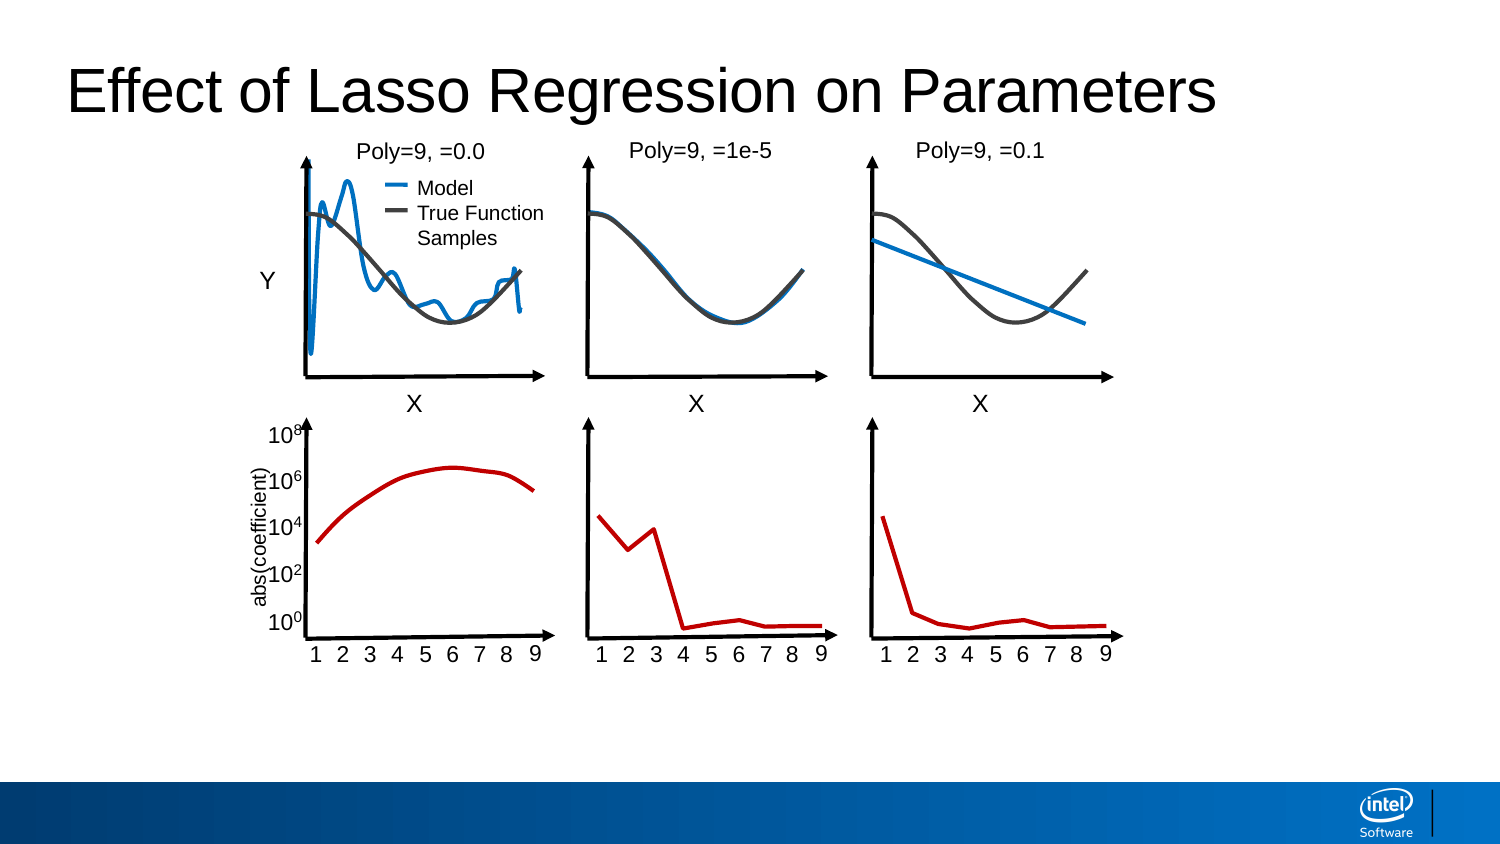

Effect of Lasso Regression on Parameters
Poly=9, =1e-5
Poly=9, =0.1
Poly=9, =0.0

Model
True Function
Samples

Y

X
X
X
108
106

104

abs(coefficient)

102
100

9
9
9
1
2
3
4
5
6
7
8
1
2
3
4
5
6
7
8
1
2
3
4
5
6
7
8